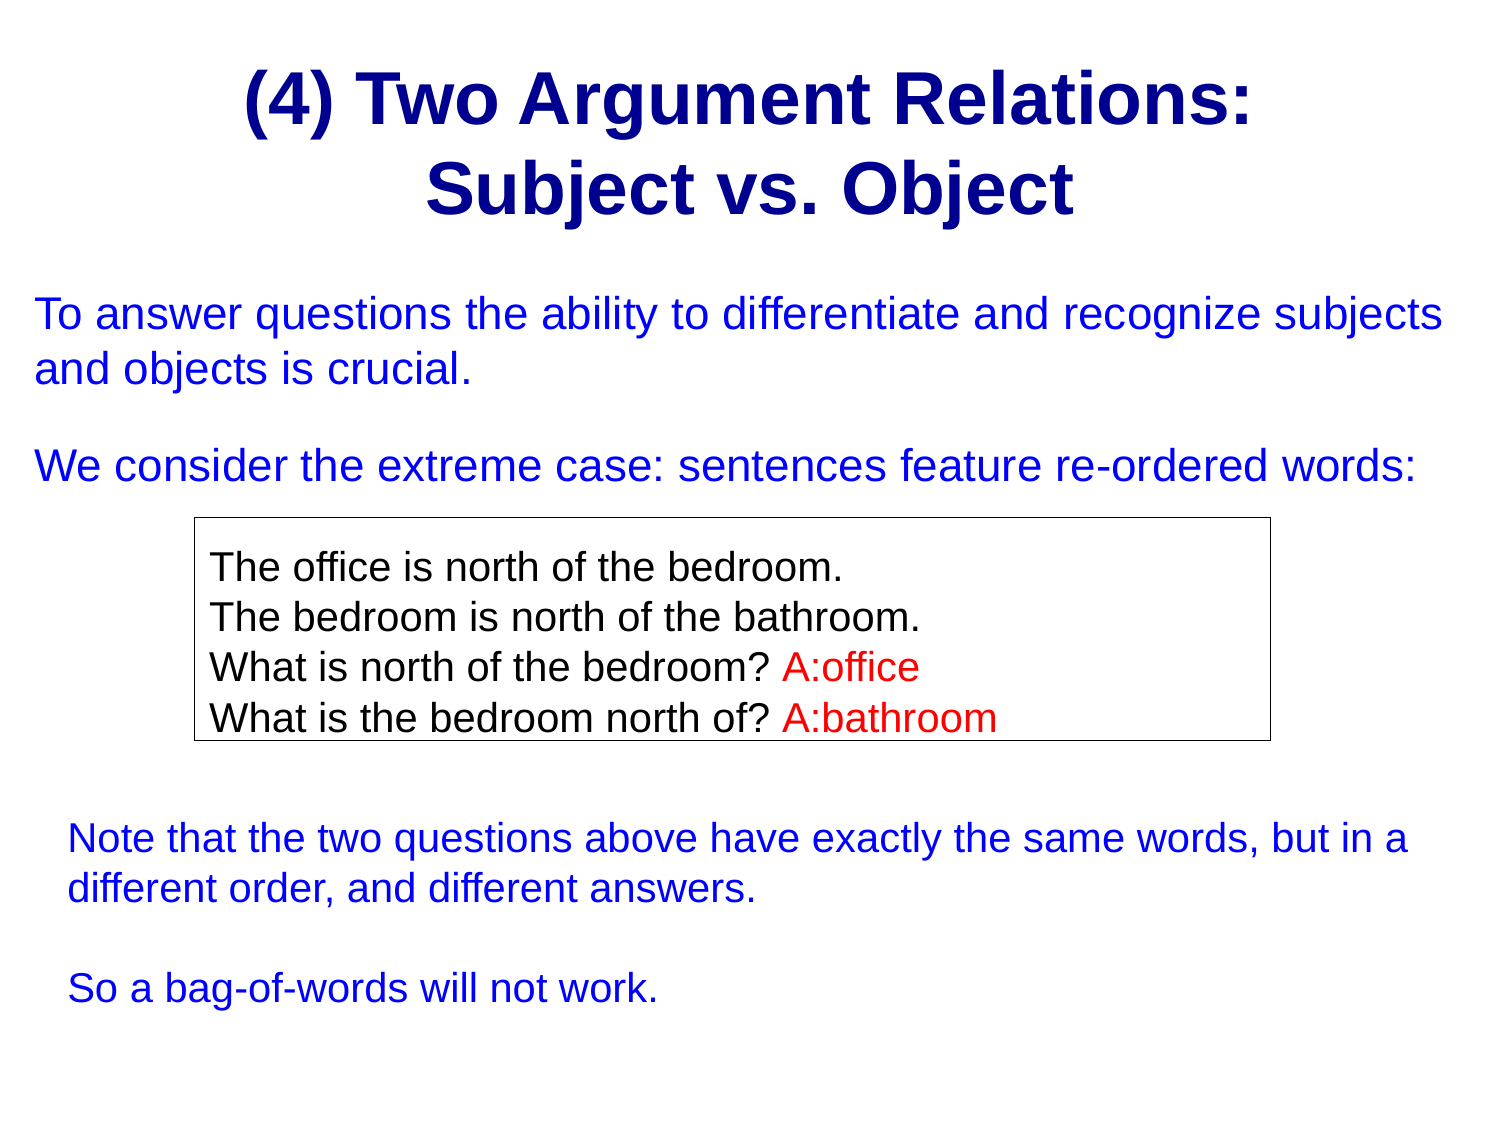

# (4) Two Argument Relations: Subject vs. Object
To answer questions the ability to differentiate and recognize subjects and objects is crucial.
We consider the extreme case: sentences feature re-ordered words:

The office is north of the bedroom.
The bedroom is north of the bathroom.
What is north of the bedroom? A:office
What is the bedroom north of? A:bathroom
Note that the two questions above have exactly the same words, but in a different order, and different answers.

So a bag-of-words will not work.